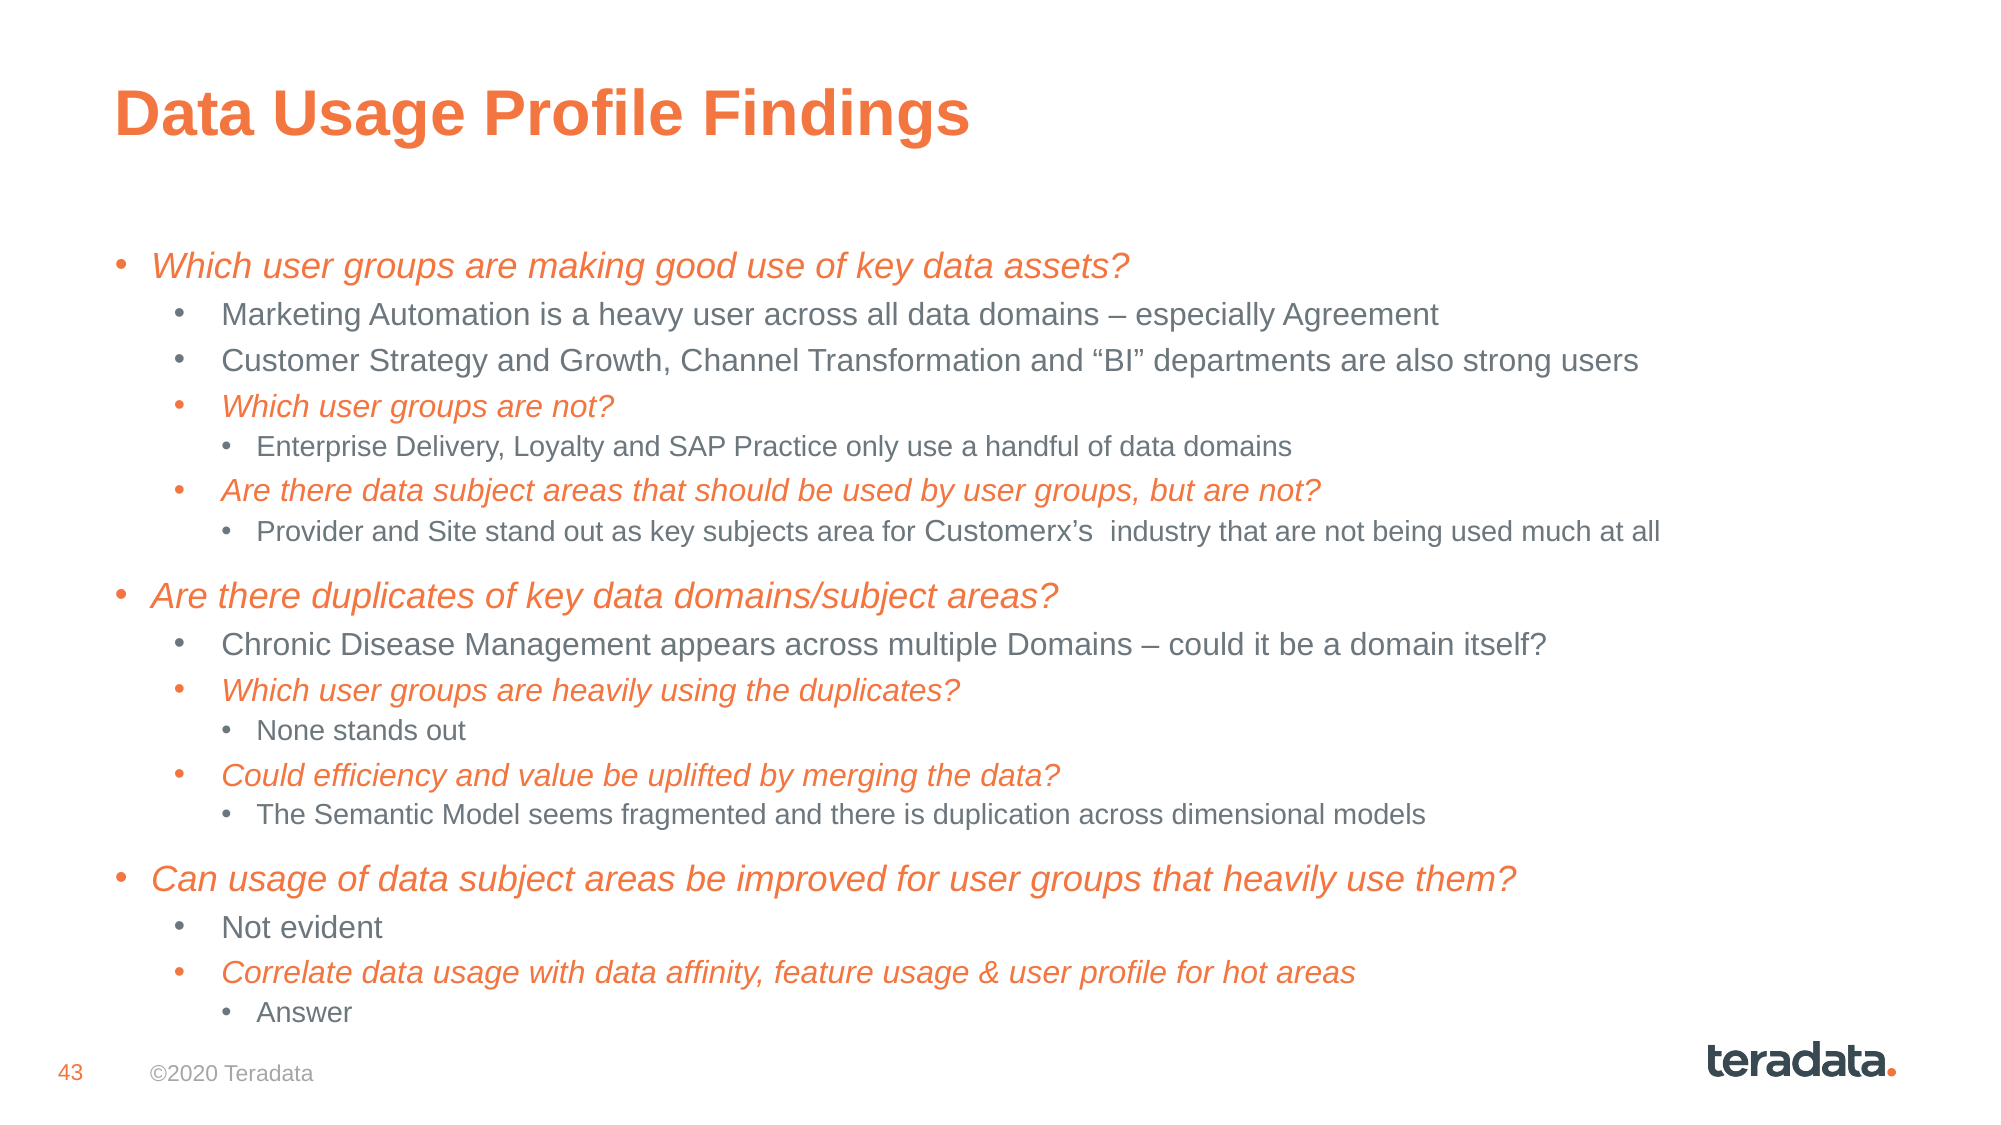

# Data Usage Profile Findings
Which user groups are making good use of key data assets?
Marketing Automation is a heavy user across all data domains – especially Agreement
Customer Strategy and Growth, Channel Transformation and “BI” departments are also strong users
Which user groups are not?
Enterprise Delivery, Loyalty and SAP Practice only use a handful of data domains
Are there data subject areas that should be used by user groups, but are not?
Provider and Site stand out as key subjects area for Customerx’s  industry that are not being used much at all
Are there duplicates of key data domains/subject areas?
Chronic Disease Management appears across multiple Domains – could it be a domain itself?
Which user groups are heavily using the duplicates?
None stands out
Could efficiency and value be uplifted by merging the data?
The Semantic Model seems fragmented and there is duplication across dimensional models
Can usage of data subject areas be improved for user groups that heavily use them?
Not evident
Correlate data usage with data affinity, feature usage & user profile for hot areas
Answer